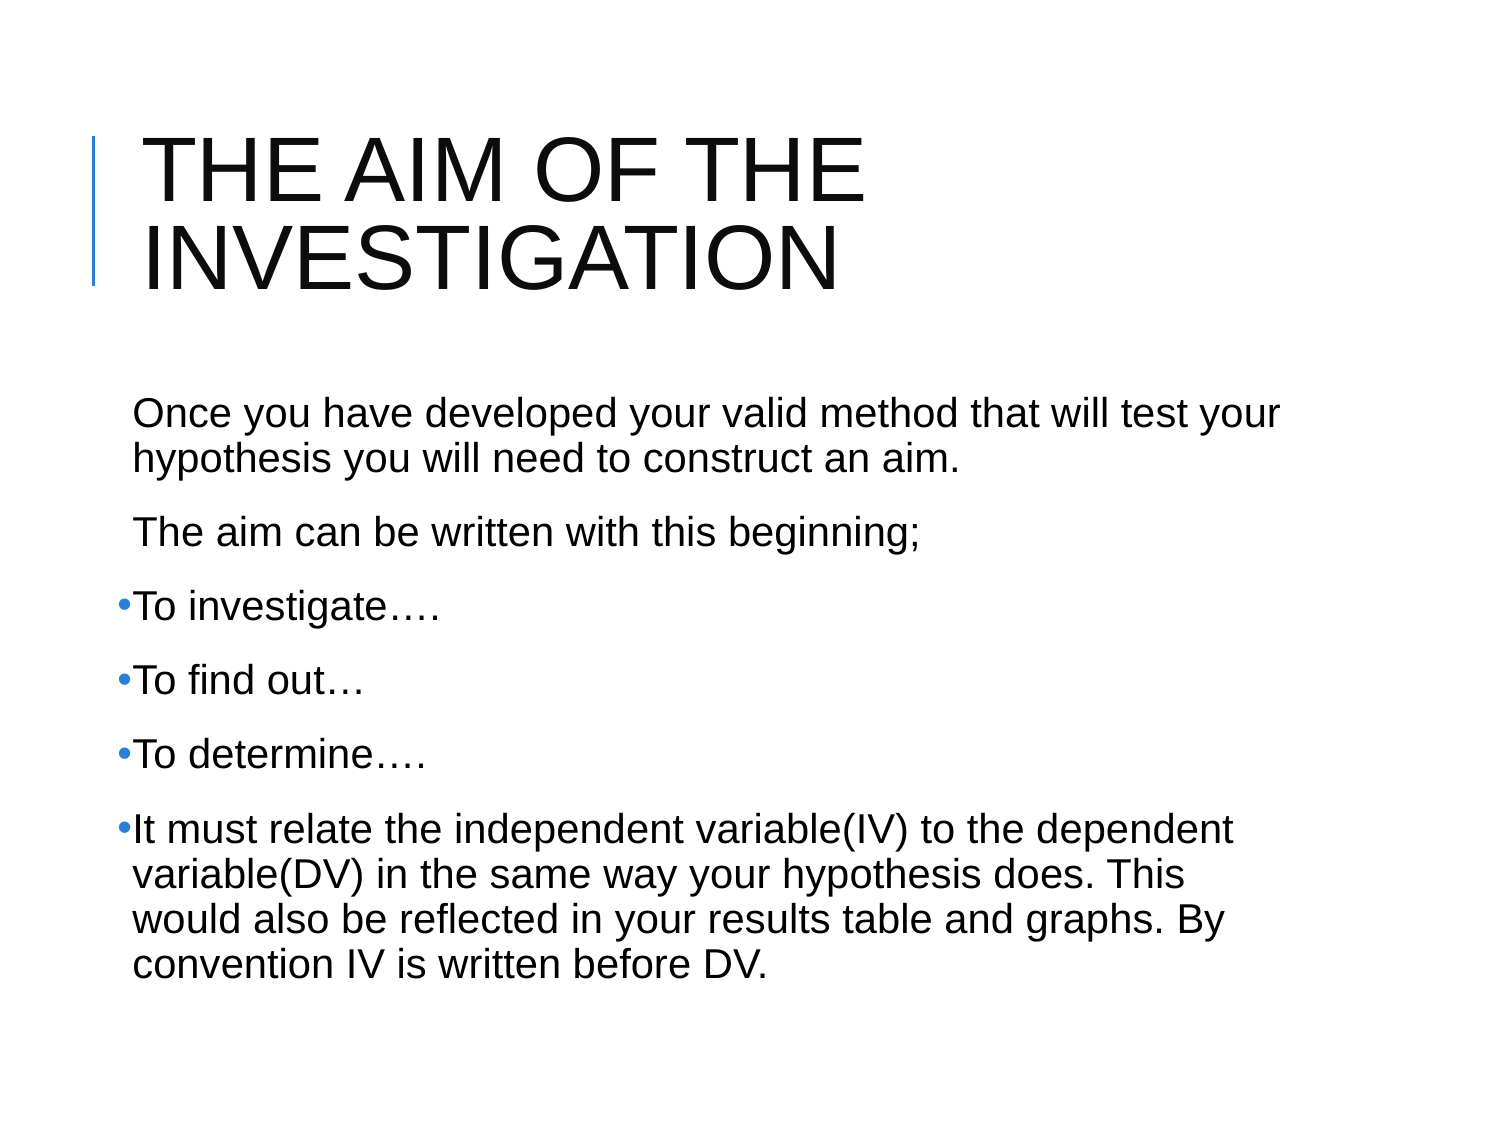

# THE AIM OF THE INVESTIGATION
Once you have developed your valid method that will test your hypothesis you will need to construct an aim.
The aim can be written with this beginning;
To investigate….
To find out…
To determine….
It must relate the independent variable(IV) to the dependent variable(DV) in the same way your hypothesis does. This would also be reflected in your results table and graphs. By convention IV is written before DV.